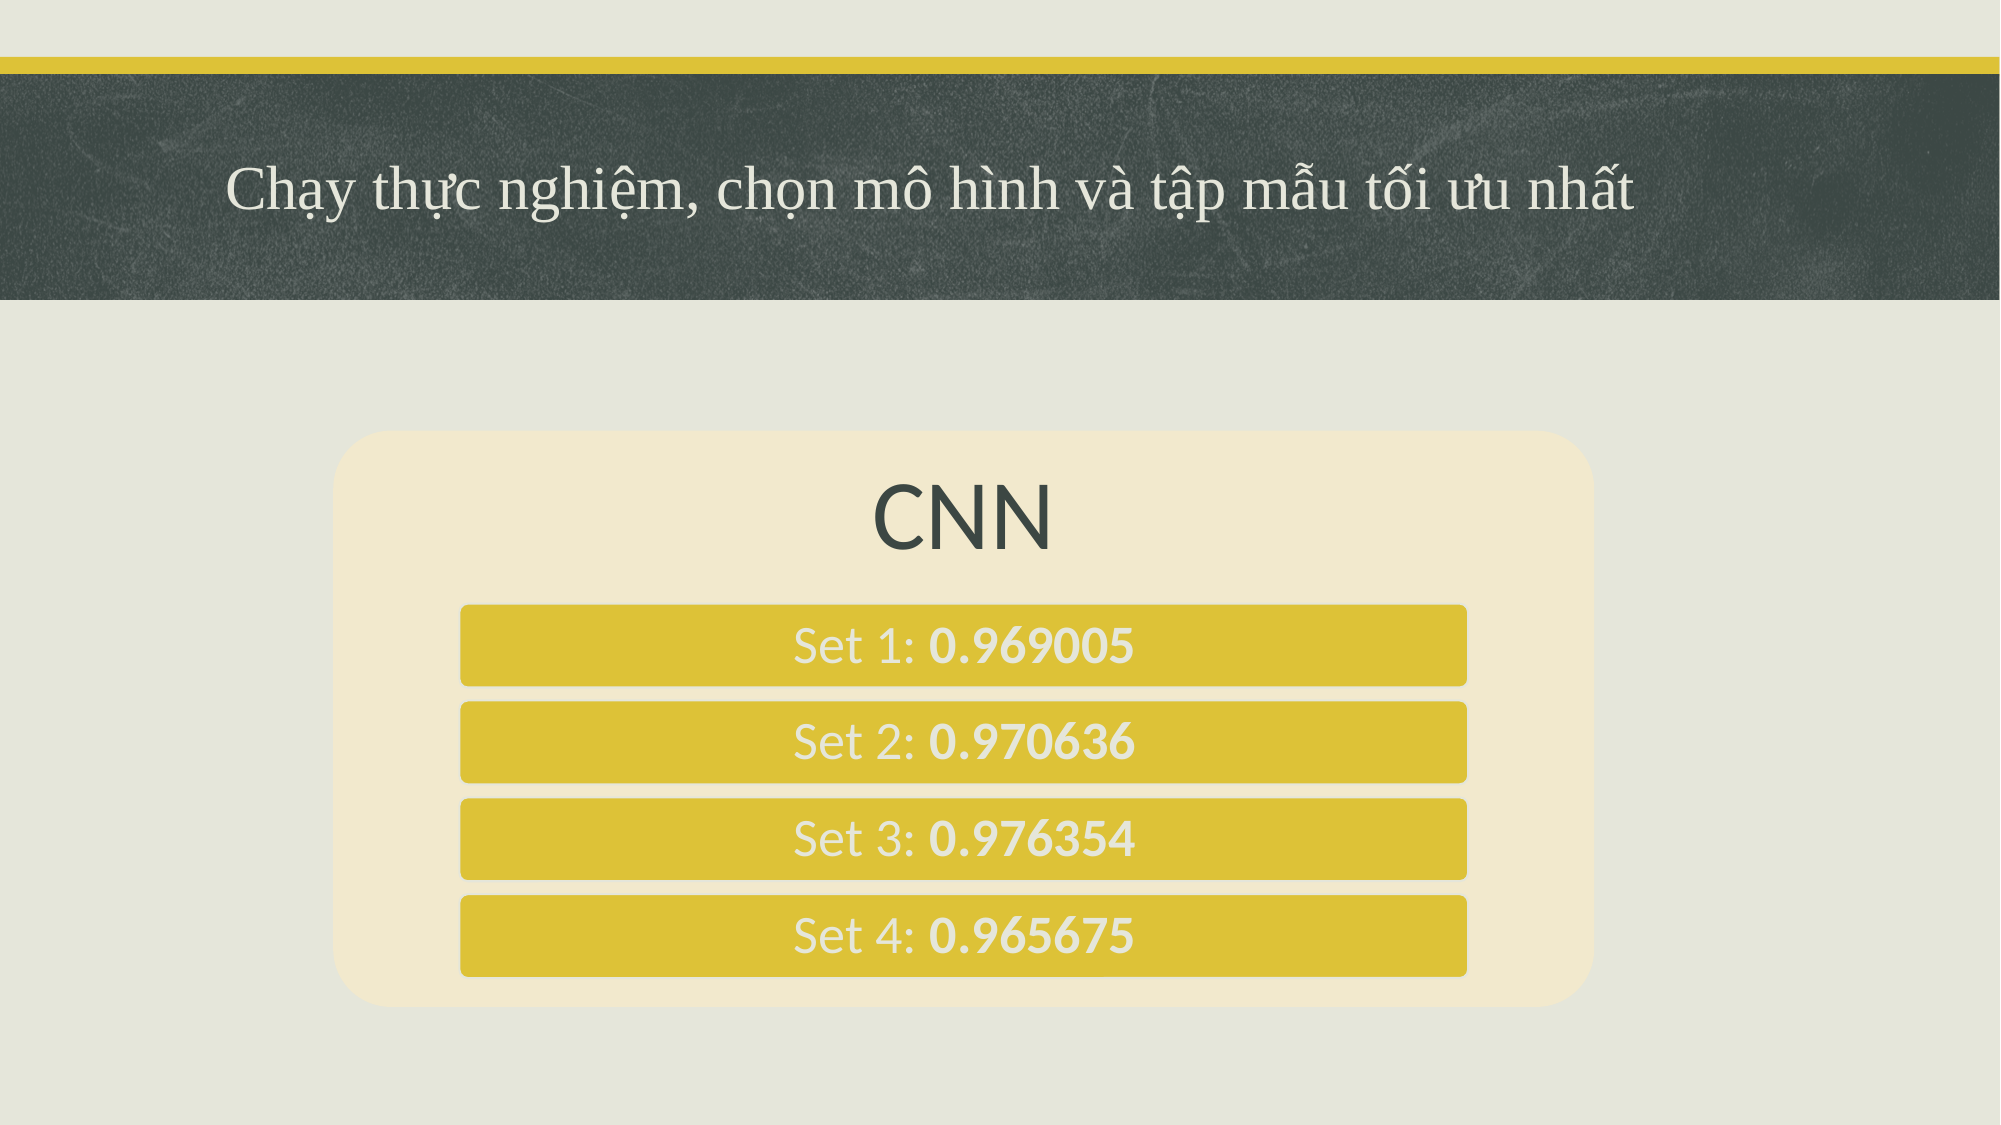

# Chạy thực nghiệm, chọn mô hình và tập mẫu tối ưu nhất
CNN
Set 1: 0.969005
Set 2: 0.970636
Set 3: 0.976354
Set 4: 0.965675